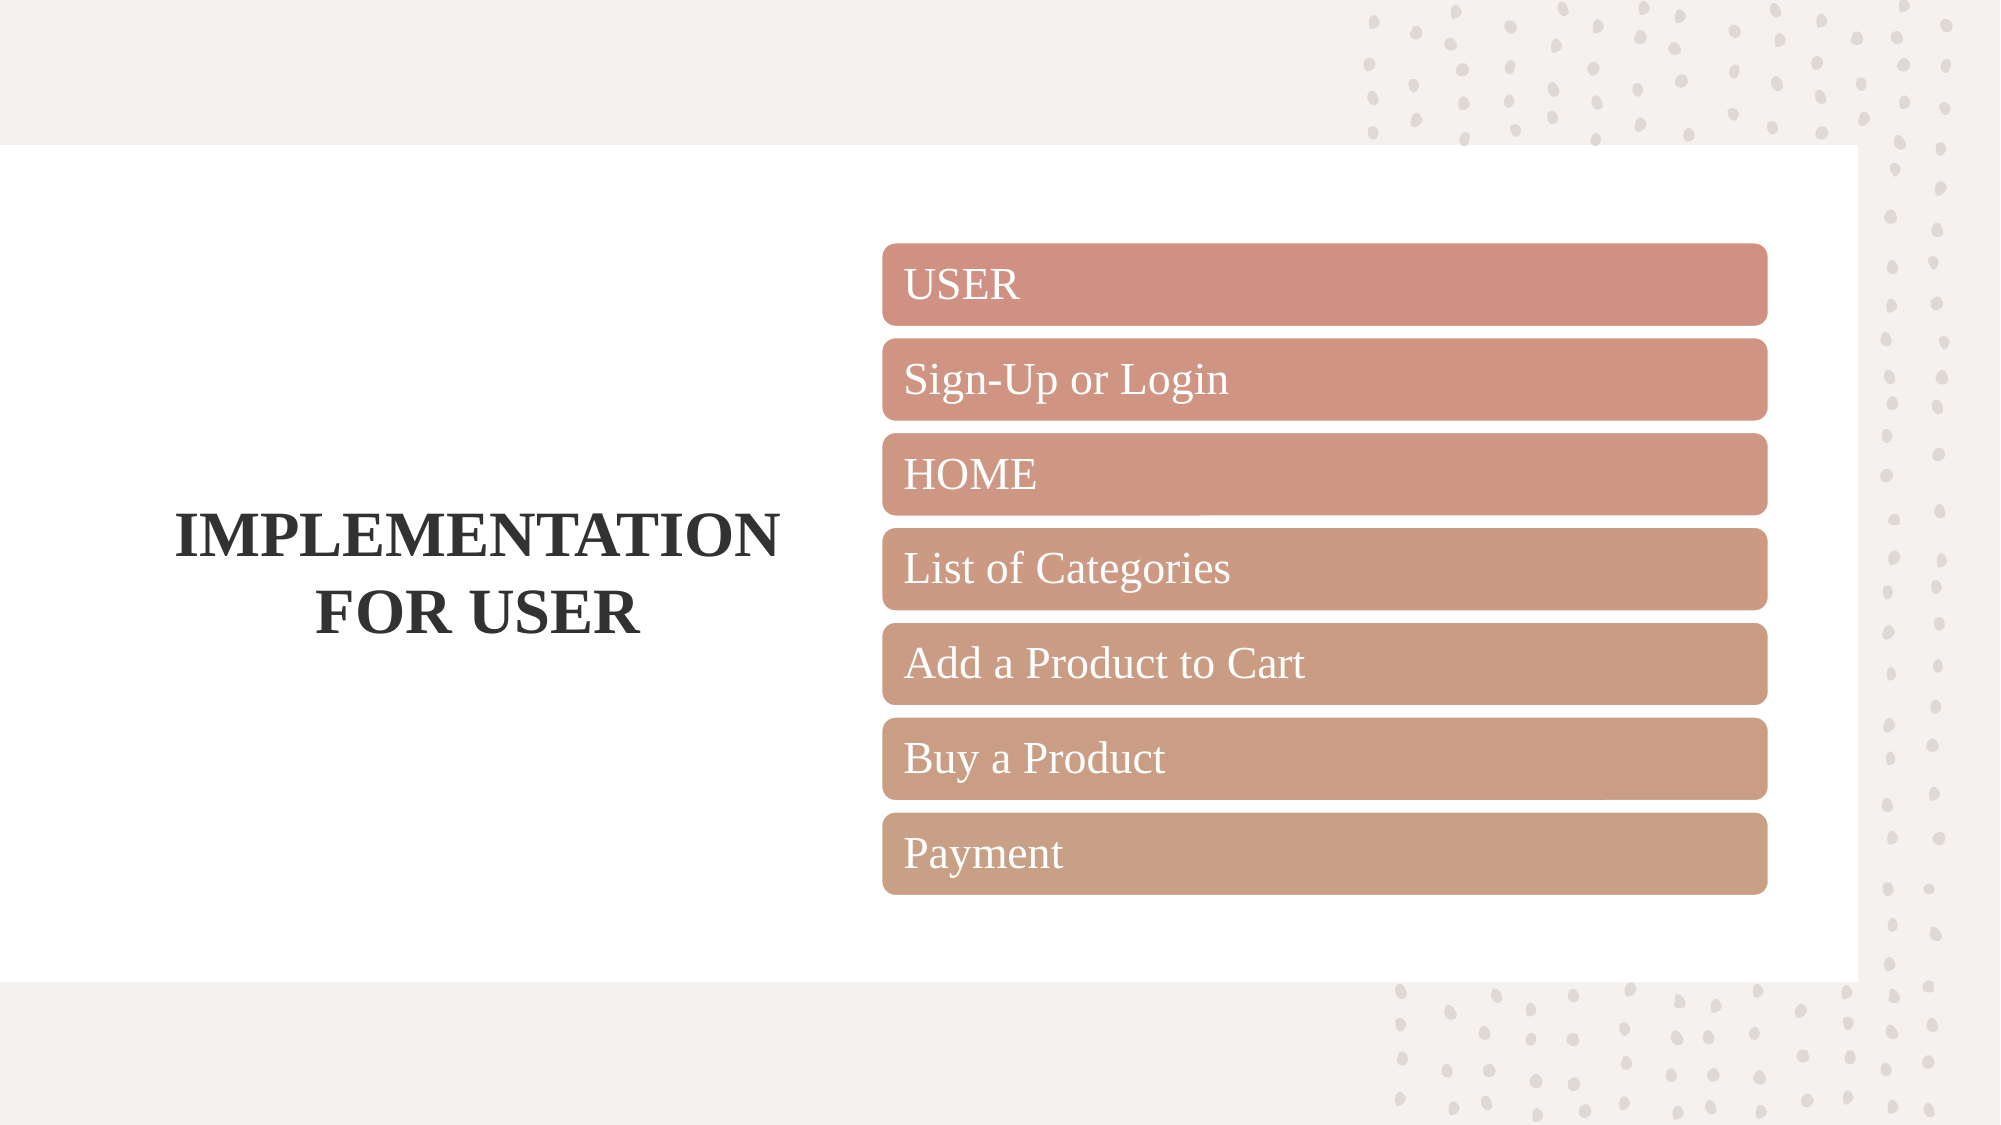

USER
Sign-Up or Login
HOME
List of Categories
Add a Product to Cart
Buy a Product
Payment
IMPLEMENTATION FOR USER